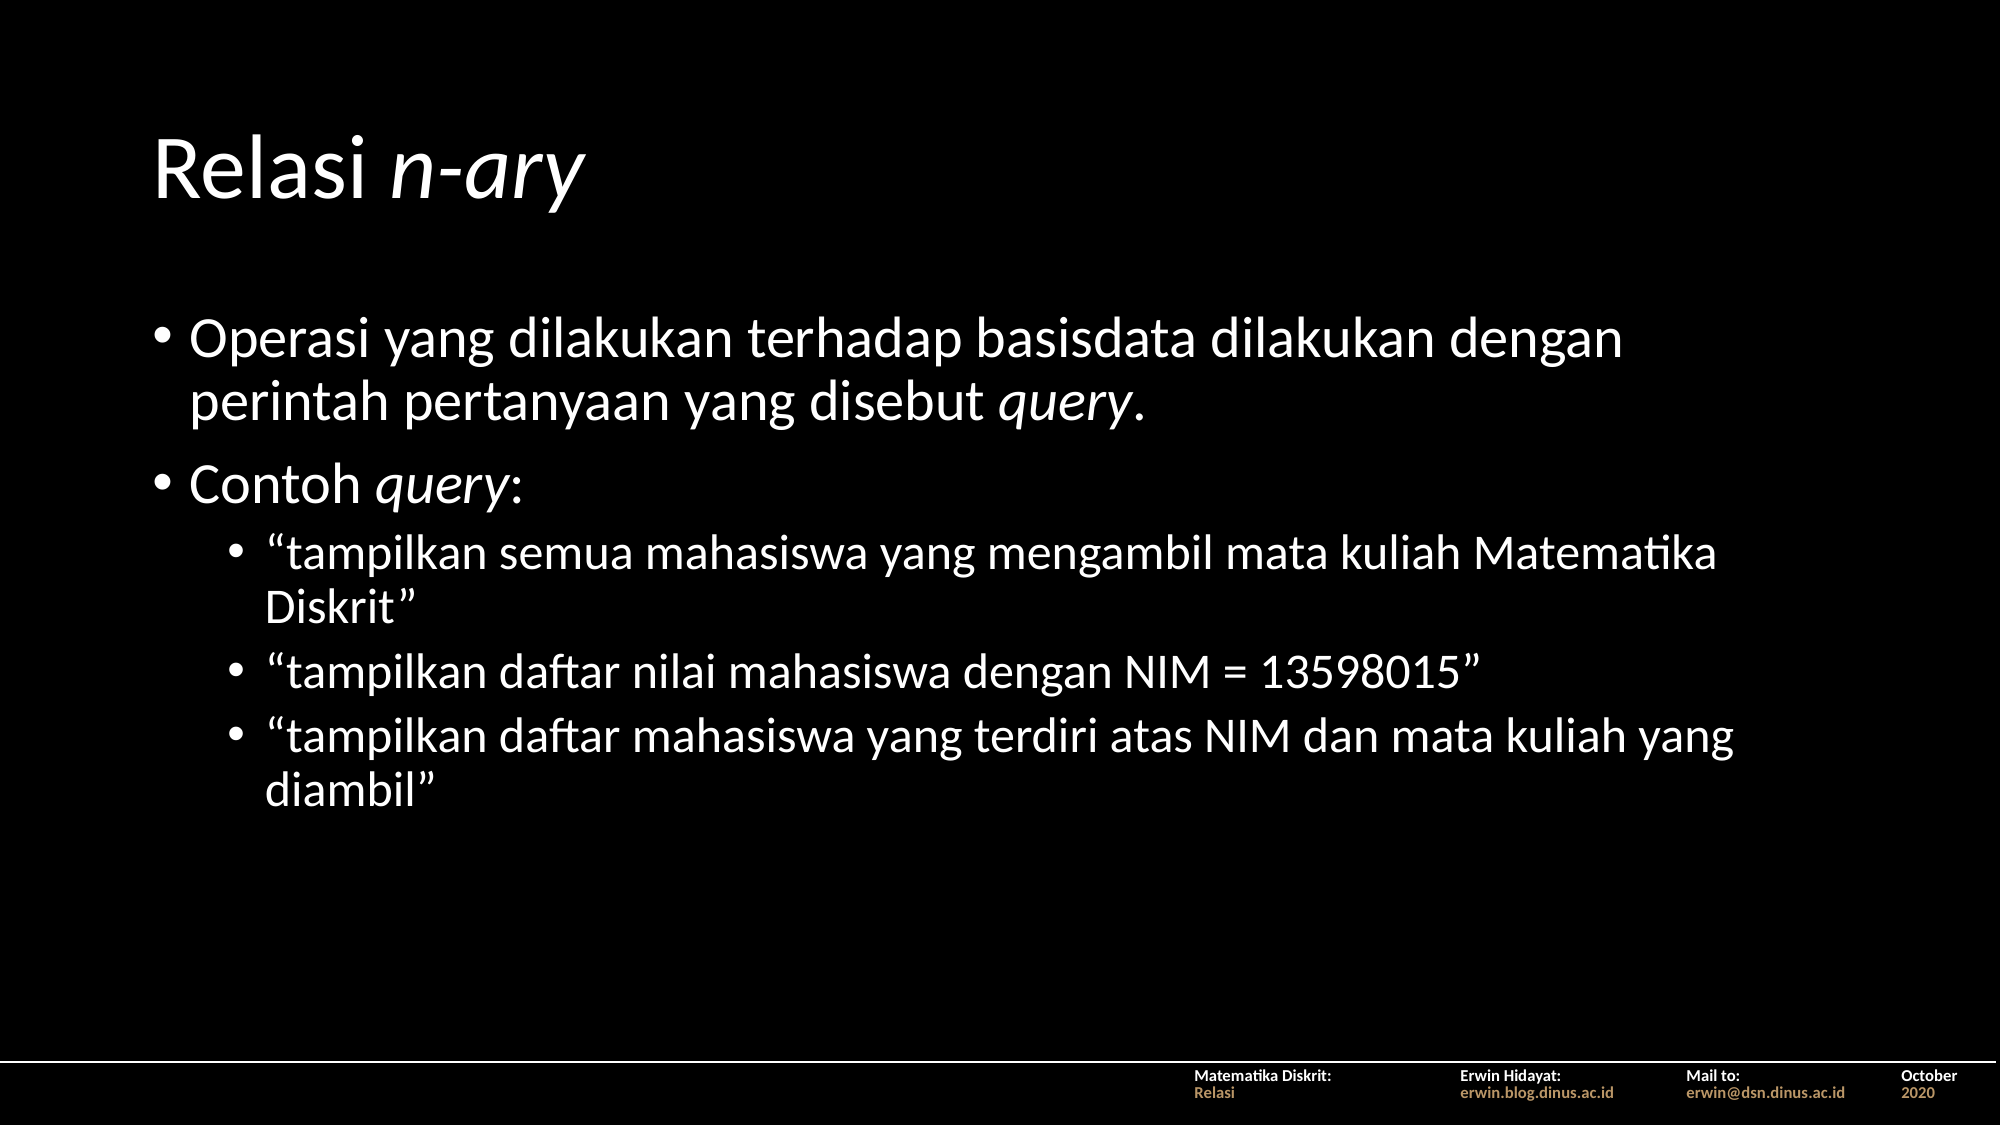

# Relasi n-ary
Operasi yang dilakukan terhadap basisdata dilakukan dengan  perintah pertanyaan yang disebut query.
Contoh query:
“tampilkan semua mahasiswa yang mengambil mata kuliah Matematika Diskrit”
“tampilkan daftar nilai mahasiswa dengan NIM = 13598015”
“tampilkan daftar mahasiswa yang terdiri atas NIM dan mata kuliah yang diambil”